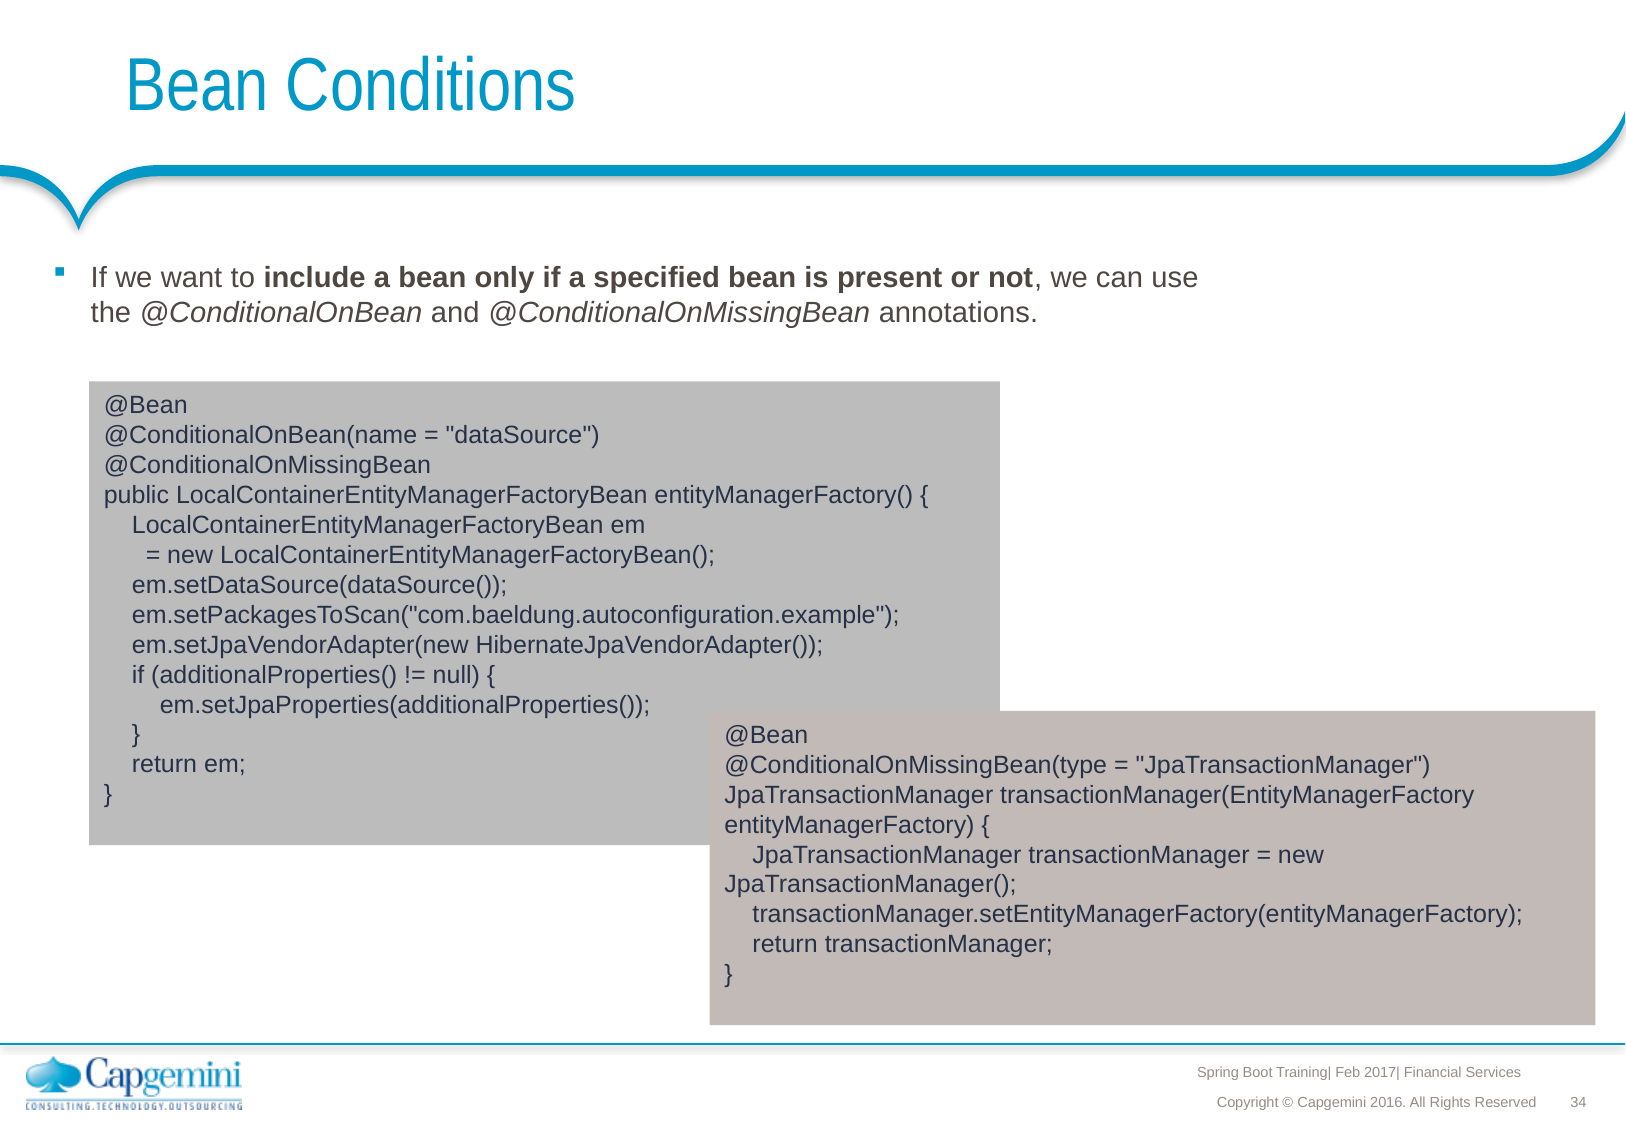

# Bean Conditions
If we want to include a bean only if a specified bean is present or not, we can use the @ConditionalOnBean and @ConditionalOnMissingBean annotations.
@Bean
@ConditionalOnBean(name = "dataSource")
@ConditionalOnMissingBean
public LocalContainerEntityManagerFactoryBean entityManagerFactory() {
    LocalContainerEntityManagerFactoryBean em
      = new LocalContainerEntityManagerFactoryBean();
    em.setDataSource(dataSource());
    em.setPackagesToScan("com.baeldung.autoconfiguration.example");
    em.setJpaVendorAdapter(new HibernateJpaVendorAdapter());
    if (additionalProperties() != null) {
        em.setJpaProperties(additionalProperties());
    }
    return em;
}

@Bean
@ConditionalOnMissingBean(type = "JpaTransactionManager")
JpaTransactionManager transactionManager(EntityManagerFactory entityManagerFactory) {
    JpaTransactionManager transactionManager = new JpaTransactionManager();
    transactionManager.setEntityManagerFactory(entityManagerFactory);
    return transactionManager;
}